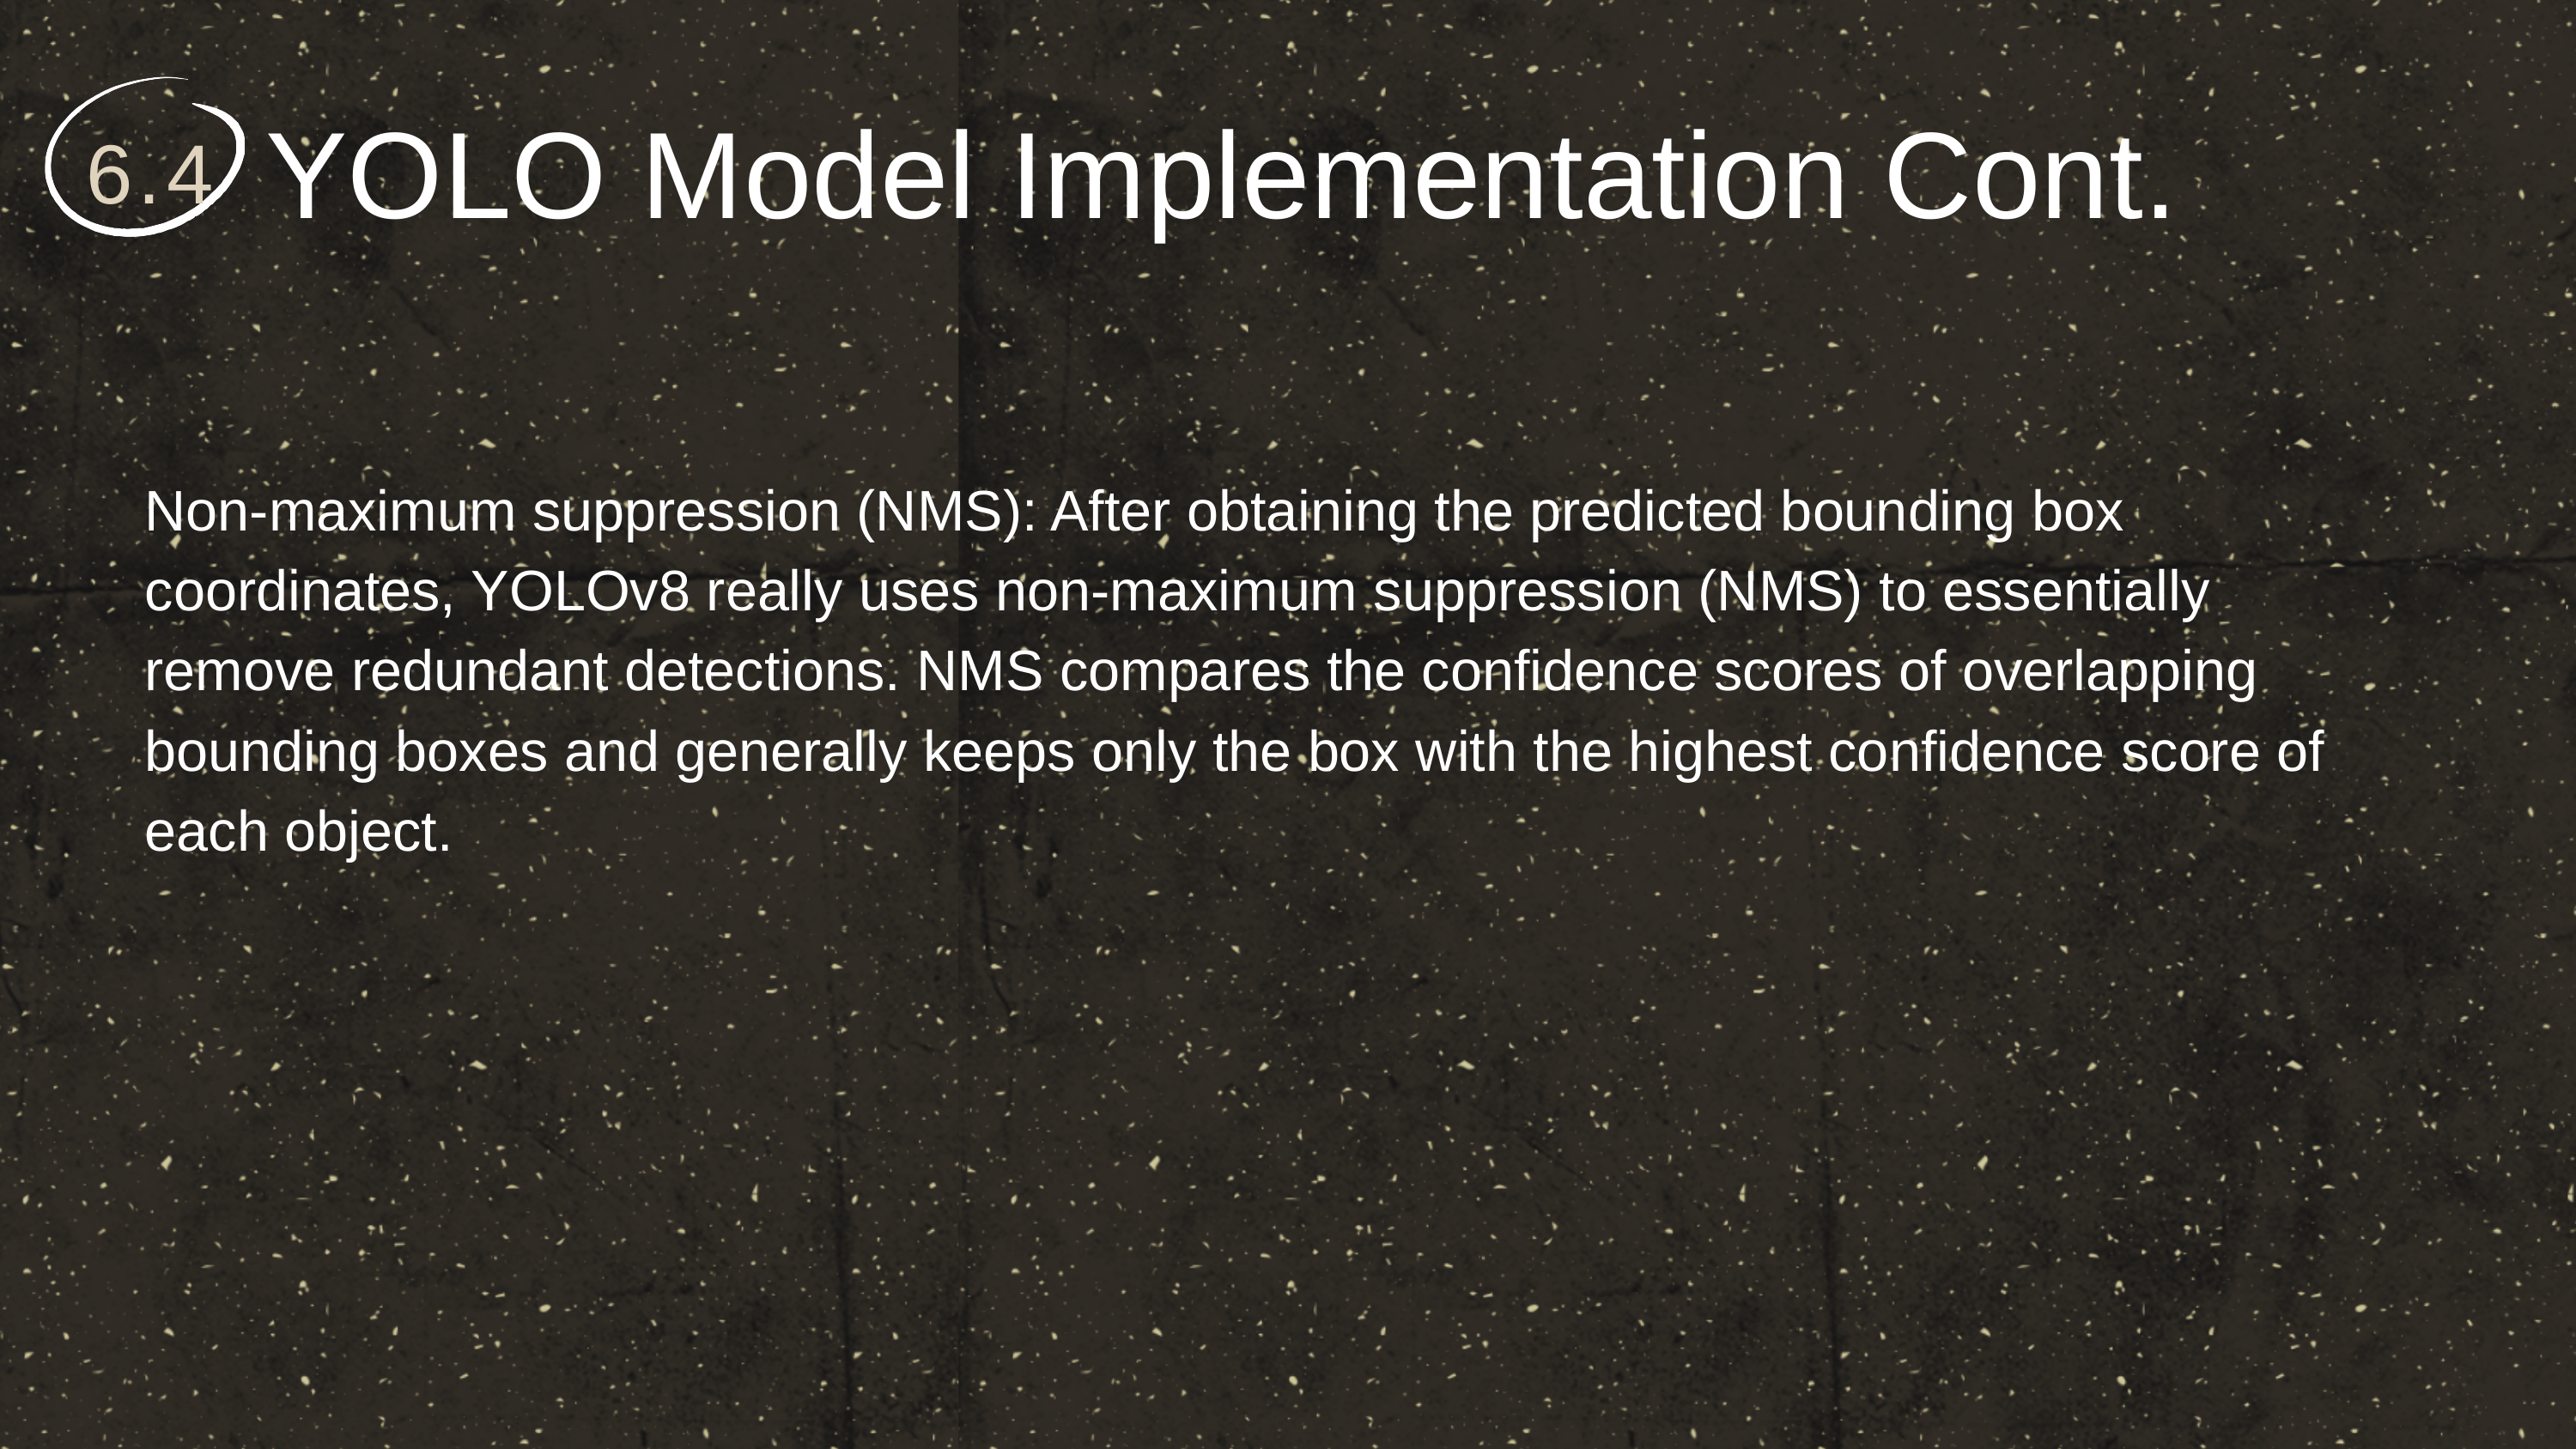

YOLO Model Implementation Cont.

6.4
Non-maximum suppression (NMS): After obtaining the predicted bounding box coordinates, YOLOv8 really uses non-maximum suppression (NMS) to essentially remove redundant detections. NMS compares the confidence scores of overlapping bounding boxes and generally keeps only the box with the highest confidence score of each object.